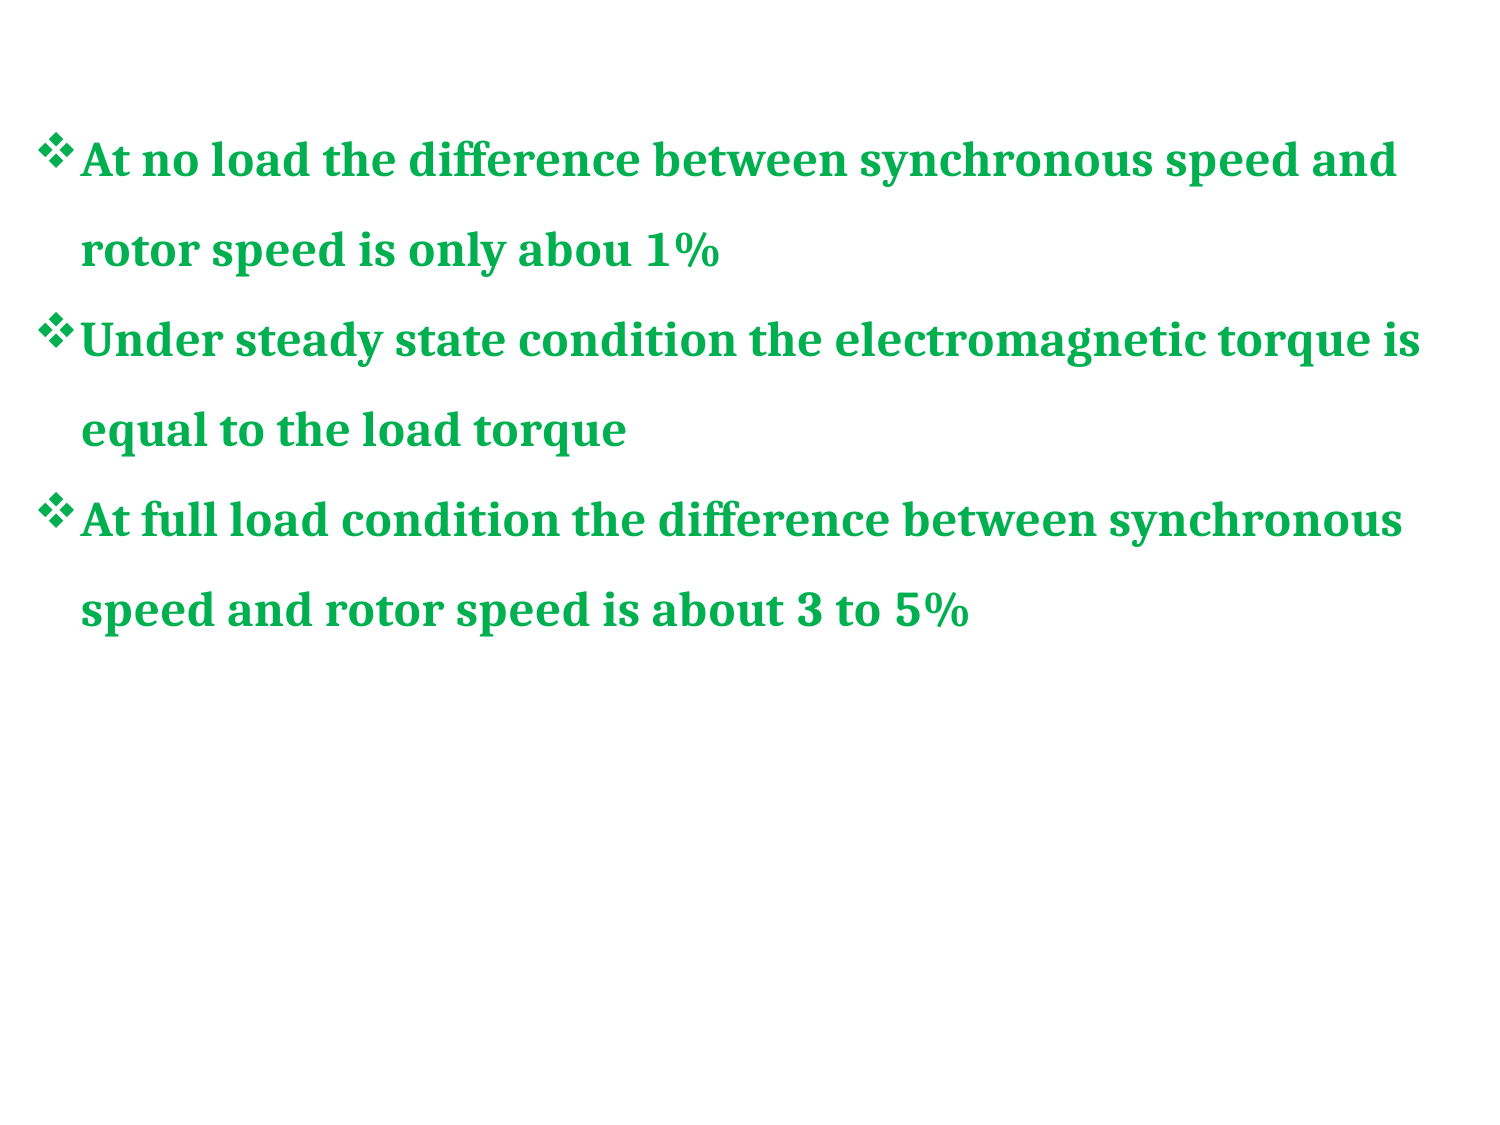

At no load the difference between synchronous speed and rotor speed is only abou 1%
Under steady state condition the electromagnetic torque is equal to the load torque
At full load condition the difference between synchronous speed and rotor speed is about 3 to 5%